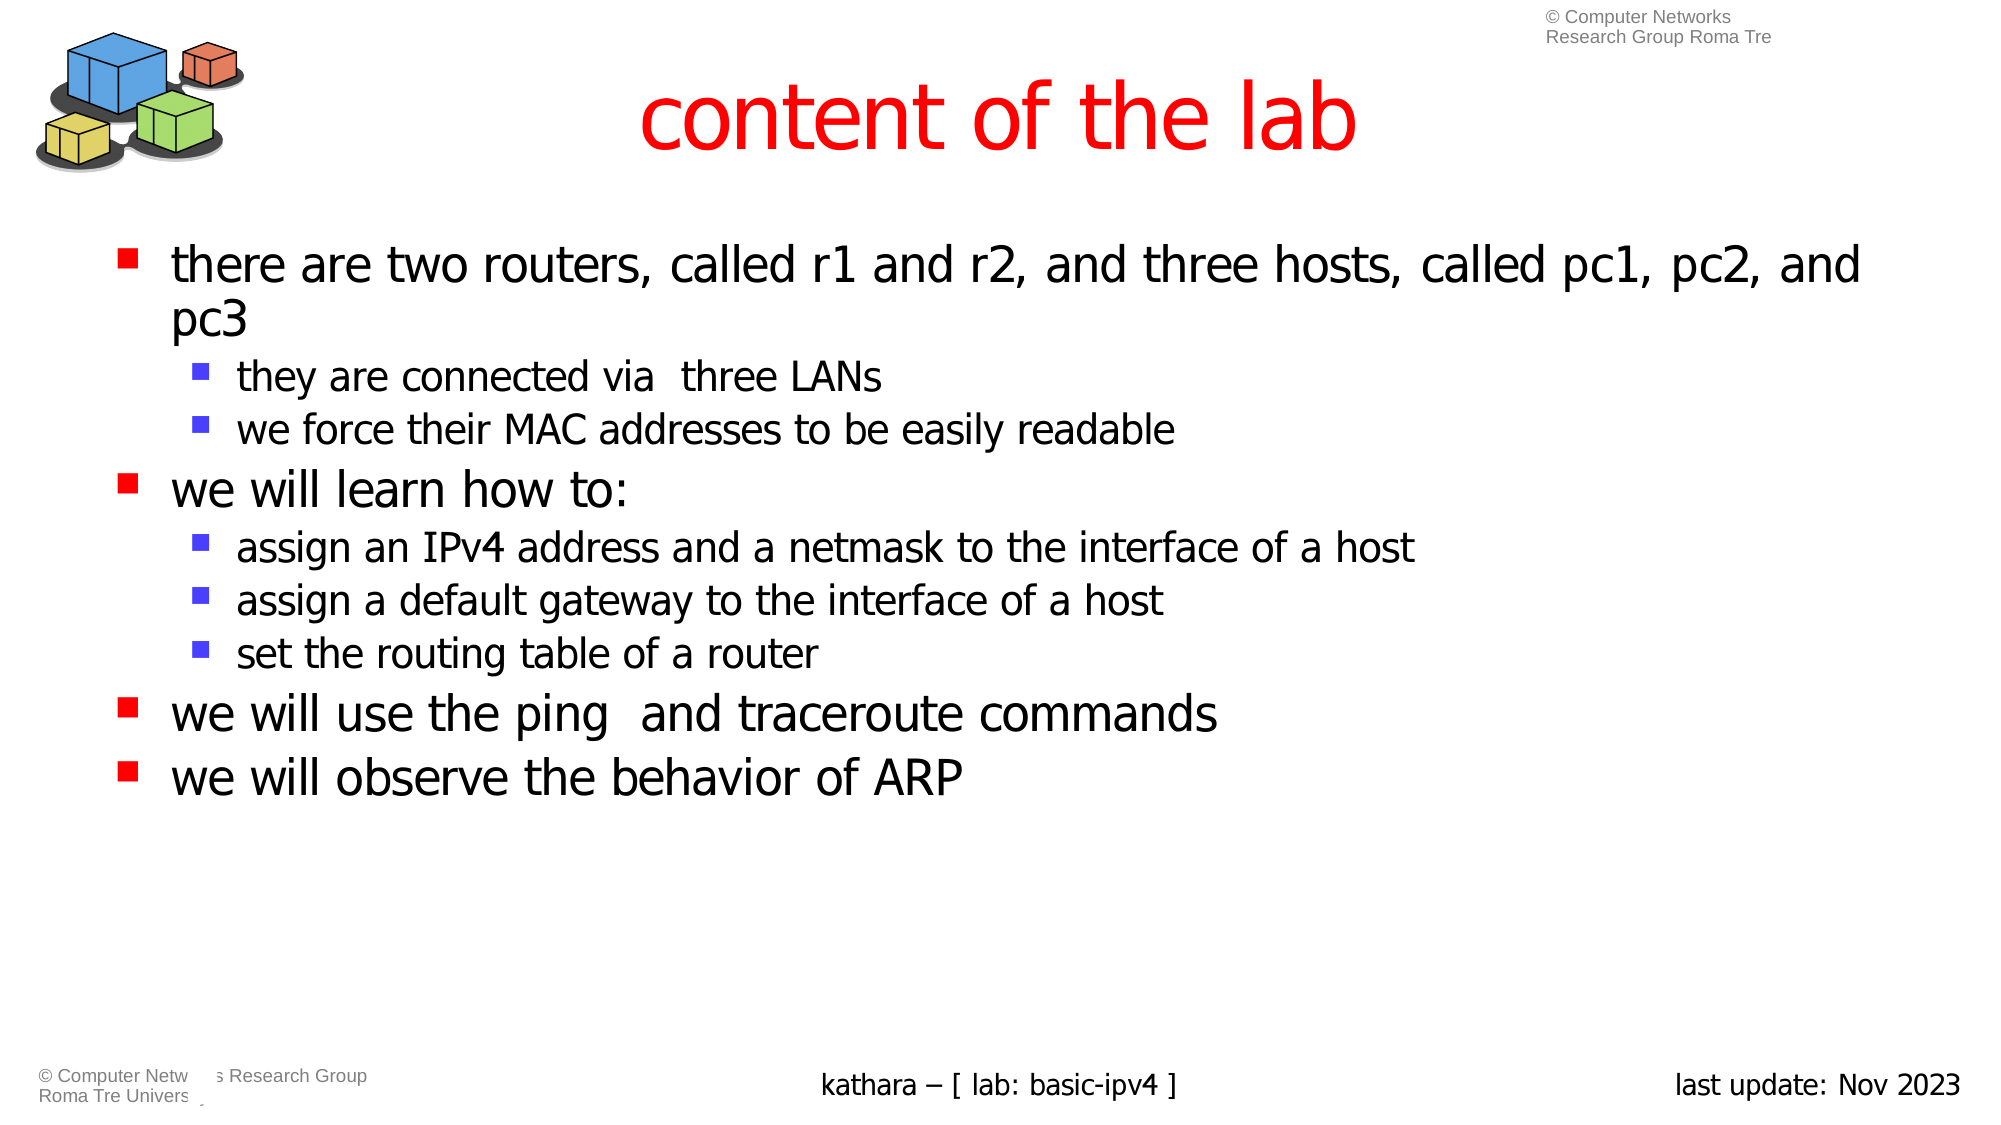

© Computer Networks Research Group Roma Tre
# content of the lab
there are two routers, called r1 and r2, and three hosts, called pc1, pc2, and pc3
they are connected via  three LANs
we force their MAC addresses to be easily readable
we will learn how to:
assign an IPv4 address and a netmask to the interface of a host
assign a default gateway to the interface of a host
set the routing table of a router
we will use the ping  and traceroute commands
we will observe the behavior of ARP

kathara – [ lab: basic-ipv4 ]
last update: Nov 2023